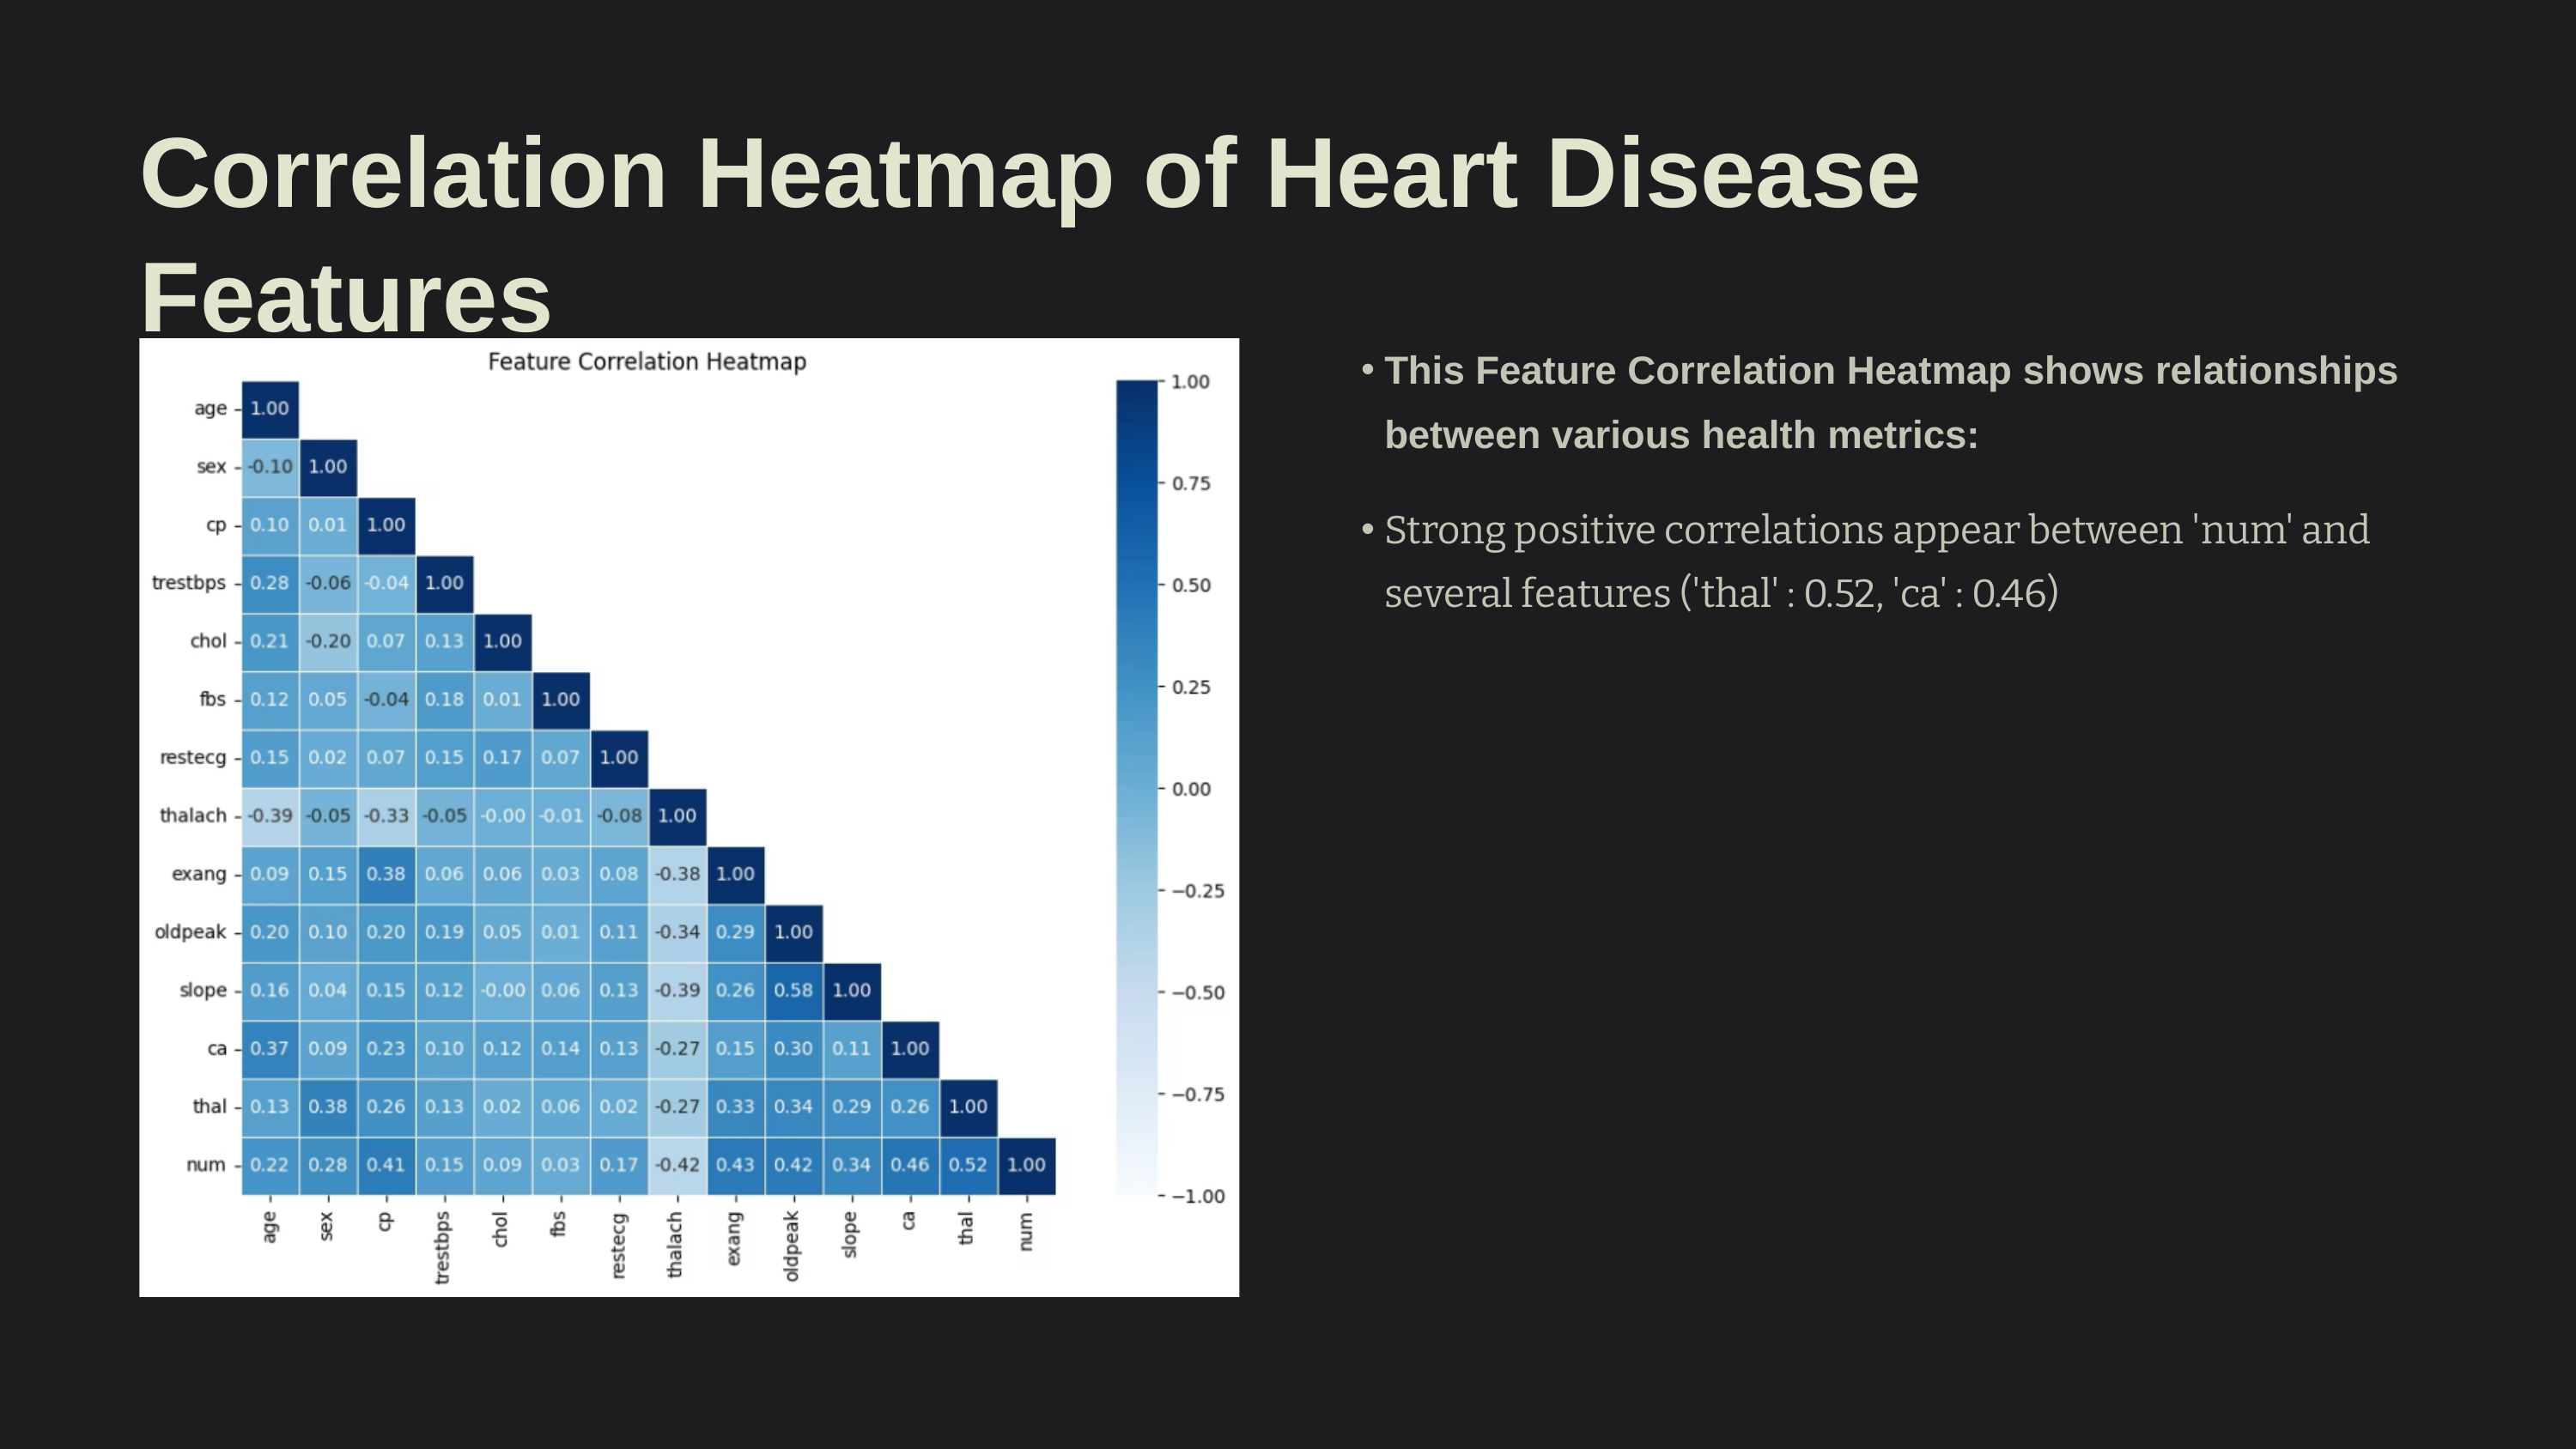

Correlation Heatmap of Heart Disease Features

This Feature Correlation Heatmap shows relationships between various health metrics:

Strong positive correlations appear between 'num' and several features ('thal' : 0.52, 'ca' : 0.46)